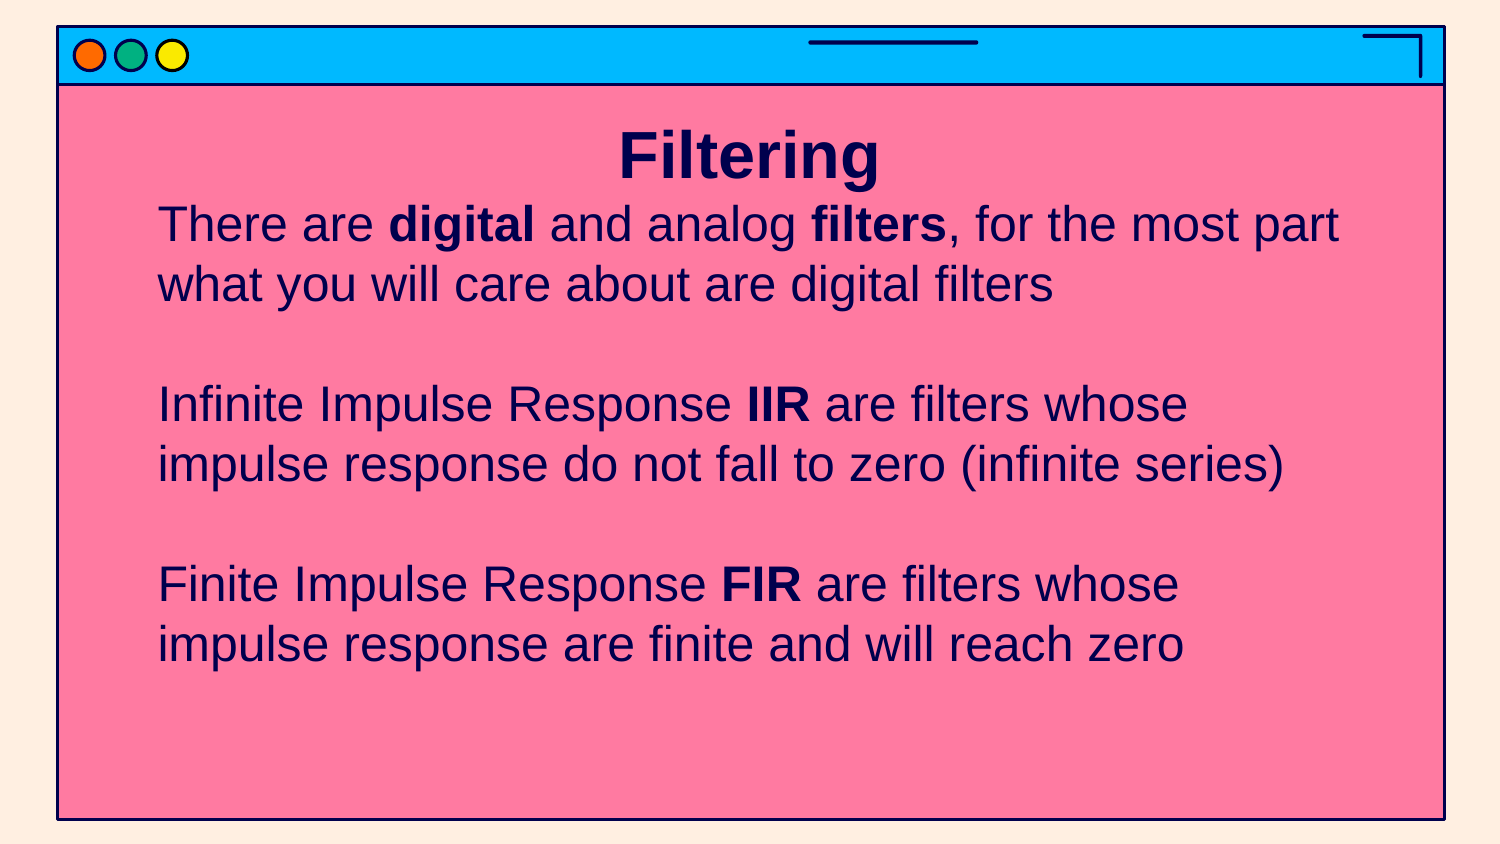

# Filtering
There are digital and analog filters, for the most part what you will care about are digital filters

Infinite Impulse Response IIR are filters whose impulse response do not fall to zero (infinite series)

Finite Impulse Response FIR are filters whose impulse response are finite and will reach zero